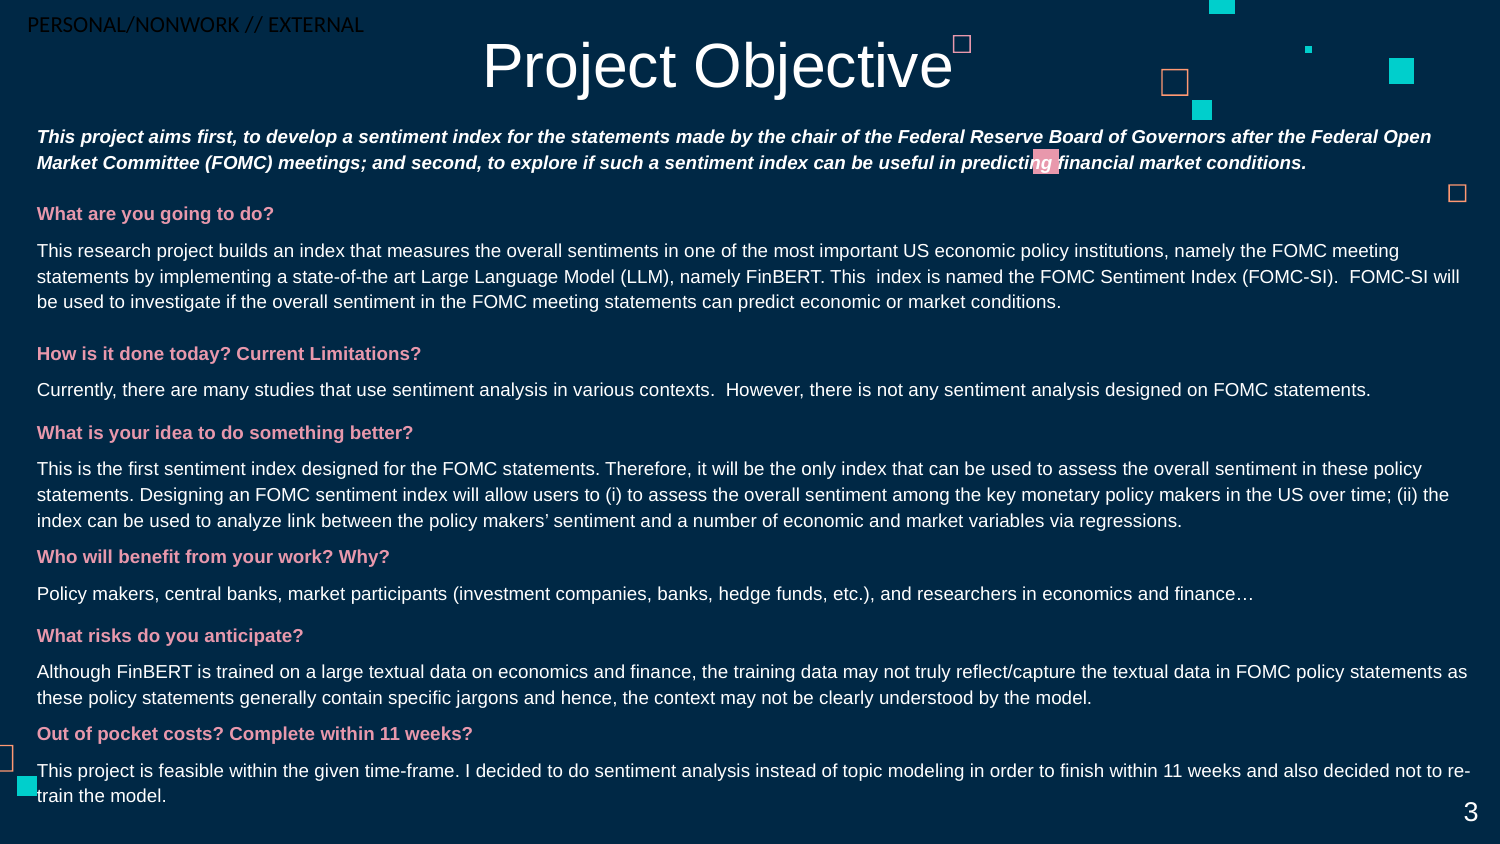

# Project Objective
This project aims first, to develop a sentiment index for the statements made by the chair of the Federal Reserve Board of Governors after the Federal Open Market Committee (FOMC) meetings; and second, to explore if such a sentiment index can be useful in predicting financial market conditions.

What are you going to do?
This research project builds an index that measures the overall sentiments in one of the most important US economic policy institutions, namely the FOMC meeting statements by implementing a state-of-the art Large Language Model (LLM), namely FinBERT. This  index is named the FOMC Sentiment Index (FOMC-SI).  FOMC-SI will be used to investigate if the overall sentiment in the FOMC meeting statements can predict economic or market conditions.

How is it done today? Current Limitations?
Currently, there are many studies that use sentiment analysis in various contexts.  However, there is not any sentiment analysis designed on FOMC statements.
What is your idea to do something better?
This is the first sentiment index designed for the FOMC statements. Therefore, it will be the only index that can be used to assess the overall sentiment in these policy statements. Designing an FOMC sentiment index will allow users to (i) to assess the overall sentiment among the key monetary policy makers in the US over time; (ii) the index can be used to analyze link between the policy makers’ sentiment and a number of economic and market variables via regressions.
Who will benefit from your work? Why?
Policy makers, central banks, market participants (investment companies, banks, hedge funds, etc.), and researchers in economics and finance…
What risks do you anticipate?
Although FinBERT is trained on a large textual data on economics and finance, the training data may not truly reflect/capture the textual data in FOMC policy statements as these policy statements generally contain specific jargons and hence, the context may not be clearly understood by the model.
Out of pocket costs? Complete within 11 weeks?
This project is feasible within the given time-frame. I decided to do sentiment analysis instead of topic modeling in order to finish within 11 weeks and also decided not to re-train the model.

3